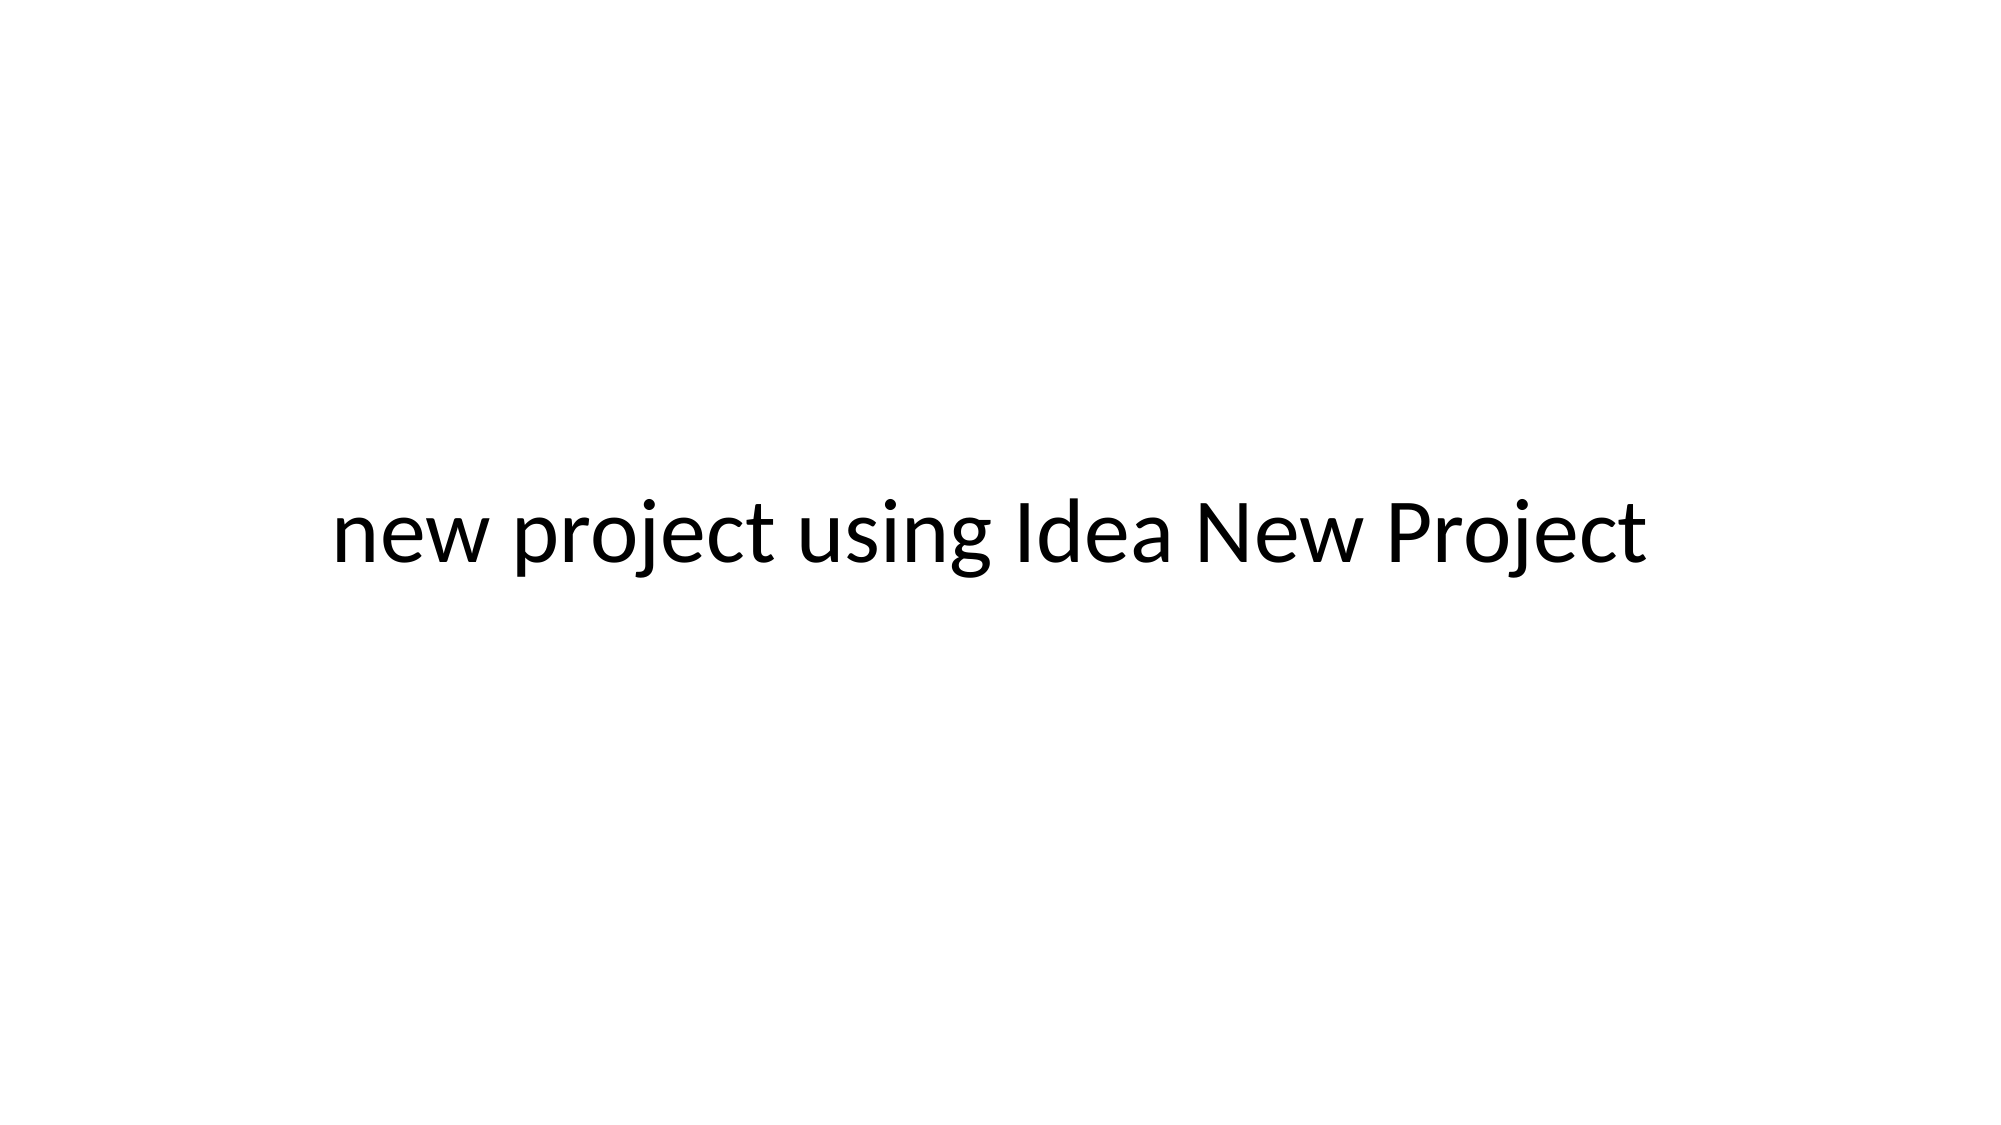

# new project using Idea New Project